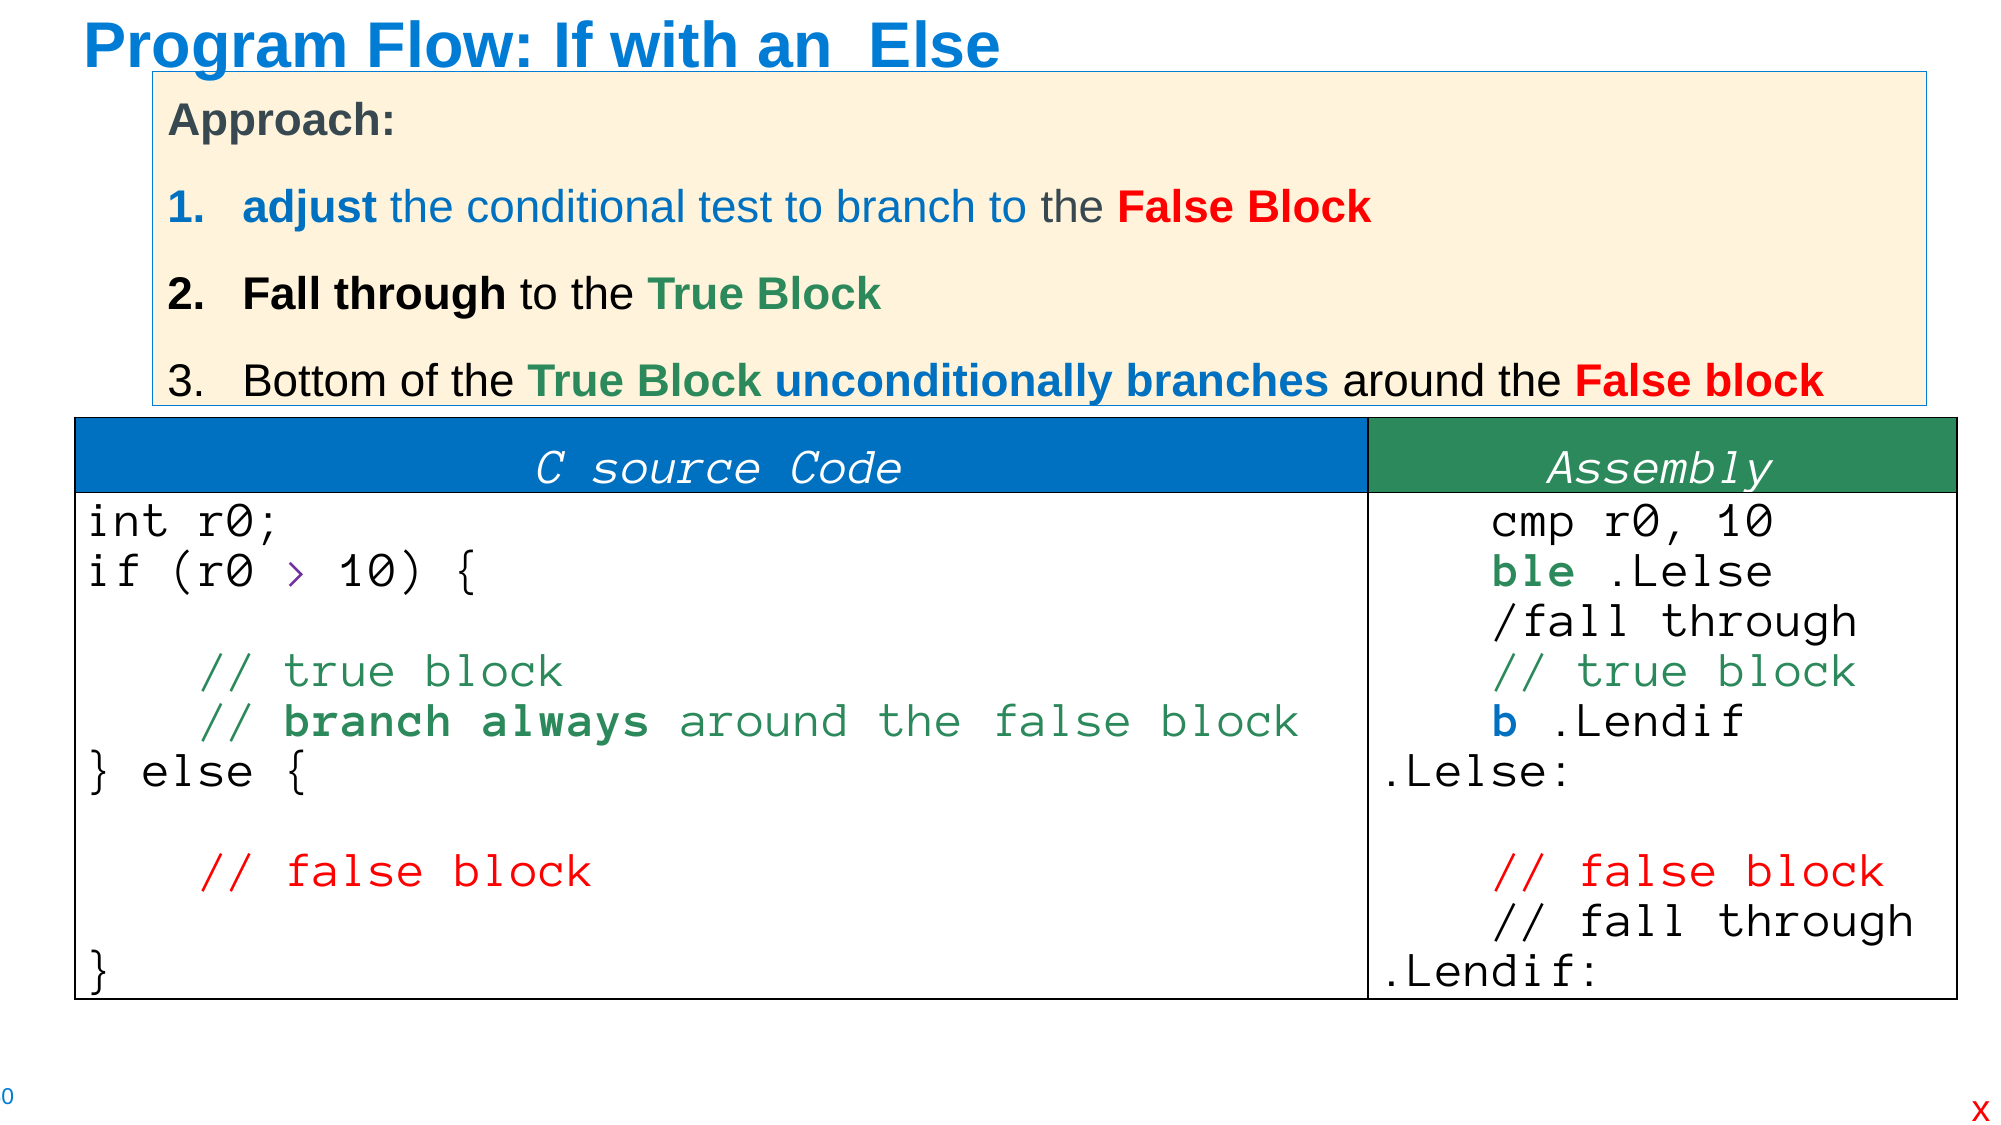

# Program Flow: If with an  Else
Approach:
adjust the conditional test to branch to the False Block
Fall through to the True Block
Bottom of the True Block unconditionally branches around the False block
| C source Code | Assembly |
| --- | --- |
| int r0; if (r0 > 10) { // true block // branch always around the false block } else { // false block } | cmp r0, 10 ble .Lelse /fall through // true block b .Lendif .Lelse: // false block // fall through .Lendif: |
x